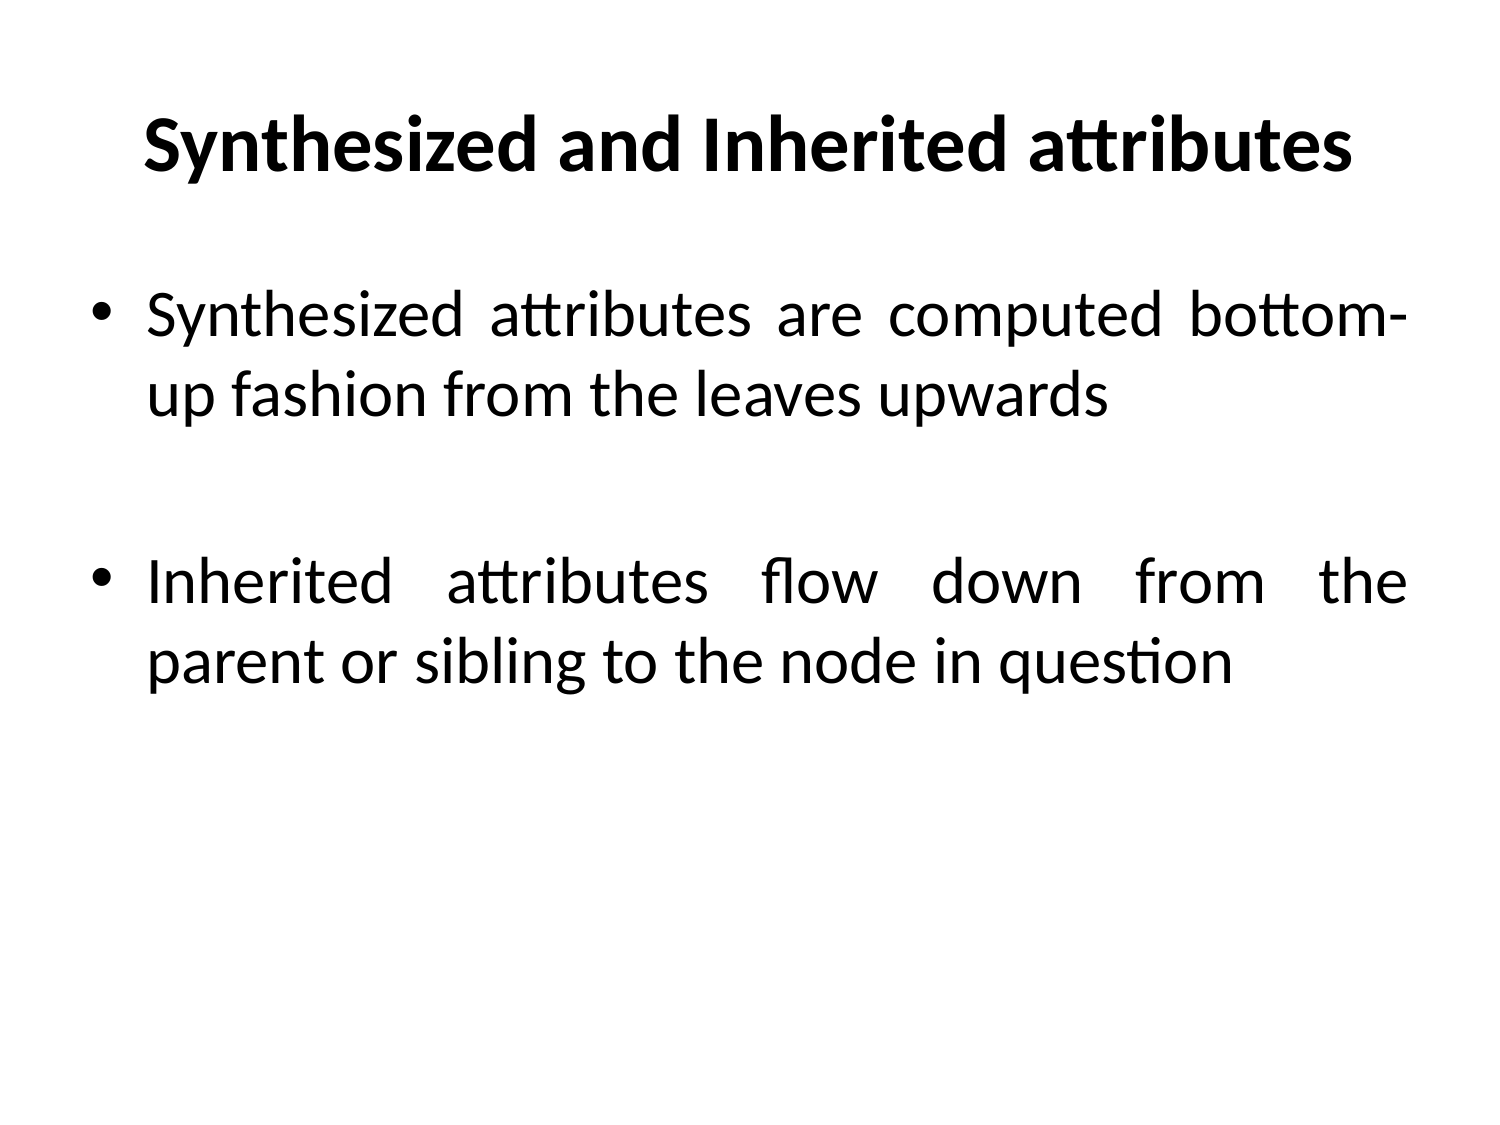

# Synthesized and Inherited attributes
Synthesized attributes are computed bottom-up fashion from the leaves upwards

Inherited attributes flow down from the parent or sibling to the node in question